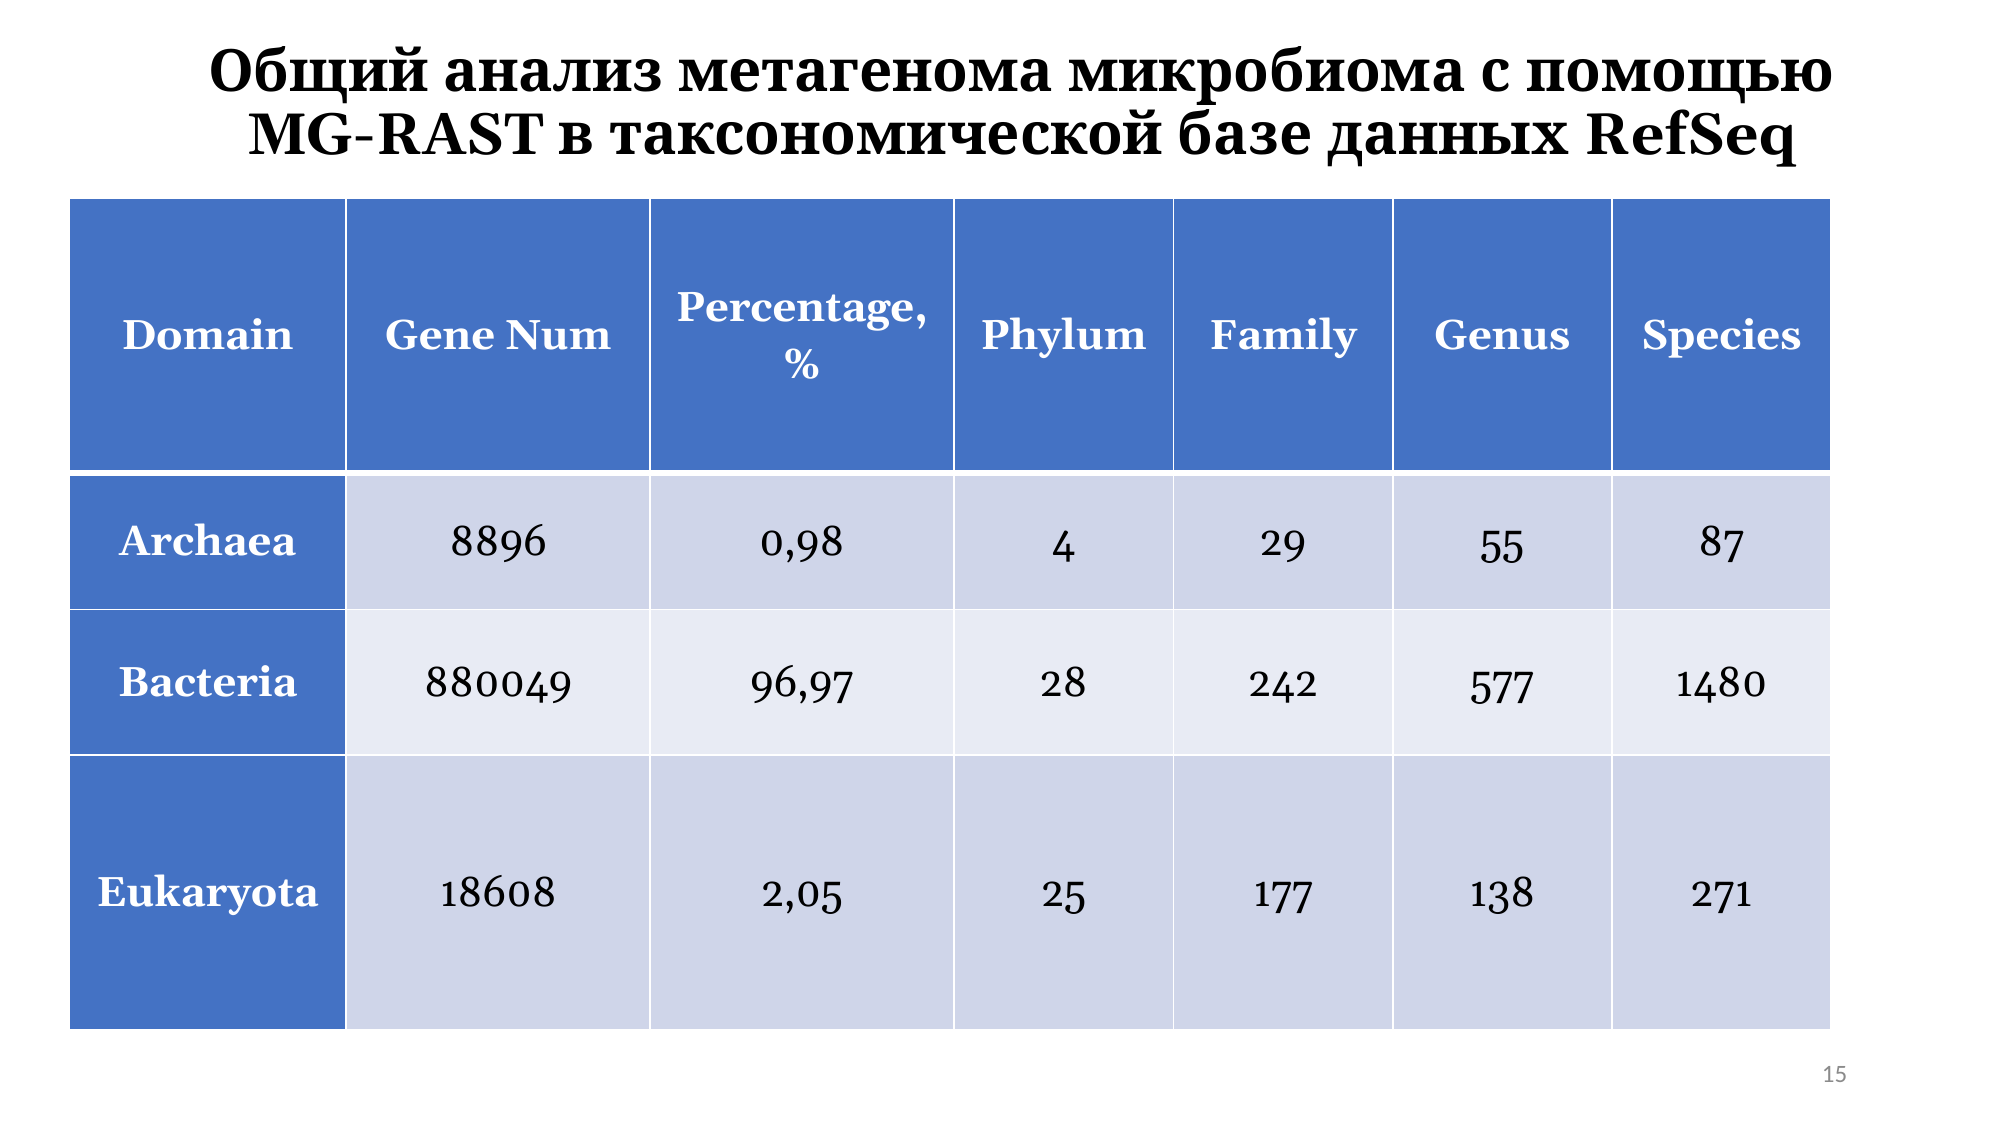

# Общий анализ метагенома микробиома с помощью MG-RAST в таксономической базе данных RefSeq
| Domain | Gene Num | Percentage, % | Phylum | Family | Genus | Species |
| --- | --- | --- | --- | --- | --- | --- |
| Archaea | 8896 | 0,98 | 4 | 29 | 55 | 87 |
| Bacteria | 880049 | 96,97 | 28 | 242 | 577 | 1480 |
| Eukaryota | 18608 | 2,05 | 25 | 177 | 138 | 271 |
15